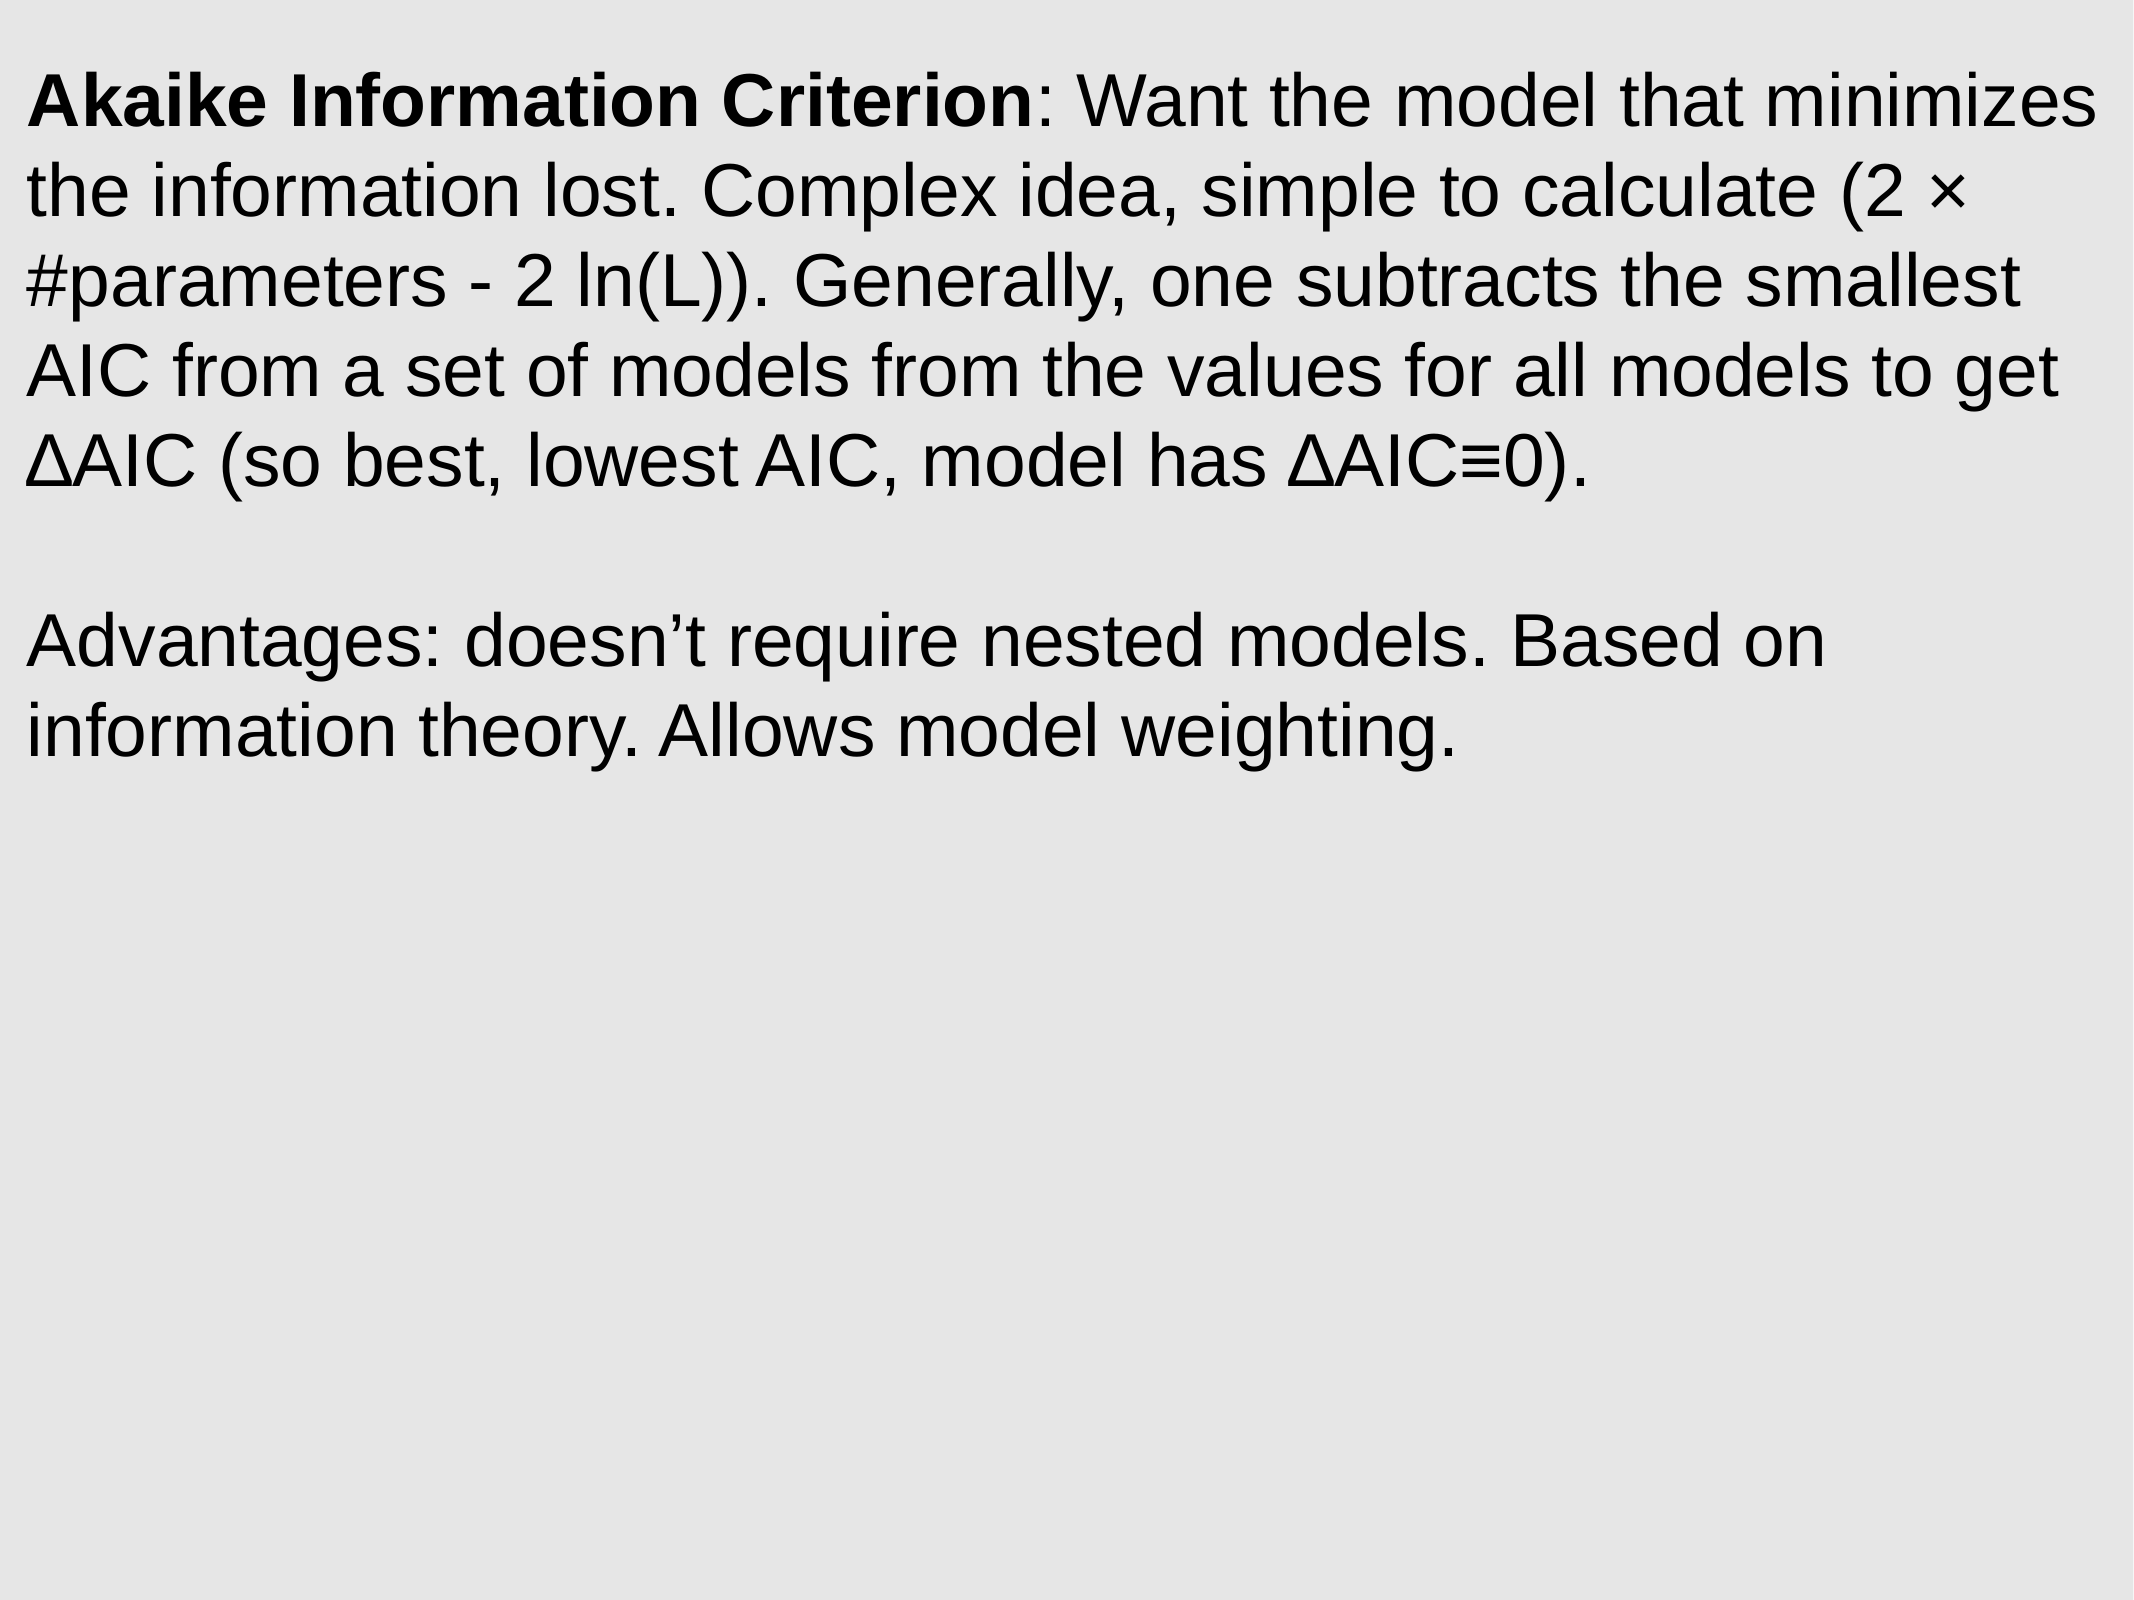

Akaike Information Criterion: Want the model that minimizes the information lost. Complex idea, simple to calculate (2 × #parameters - 2 ln(L)). Generally, one subtracts the smallest AIC from a set of models from the values for all models to get ∆AIC (so best, lowest AIC, model has ∆AIC≡0).

Advantages: doesn’t require nested models. Based on information theory. Allows model weighting.